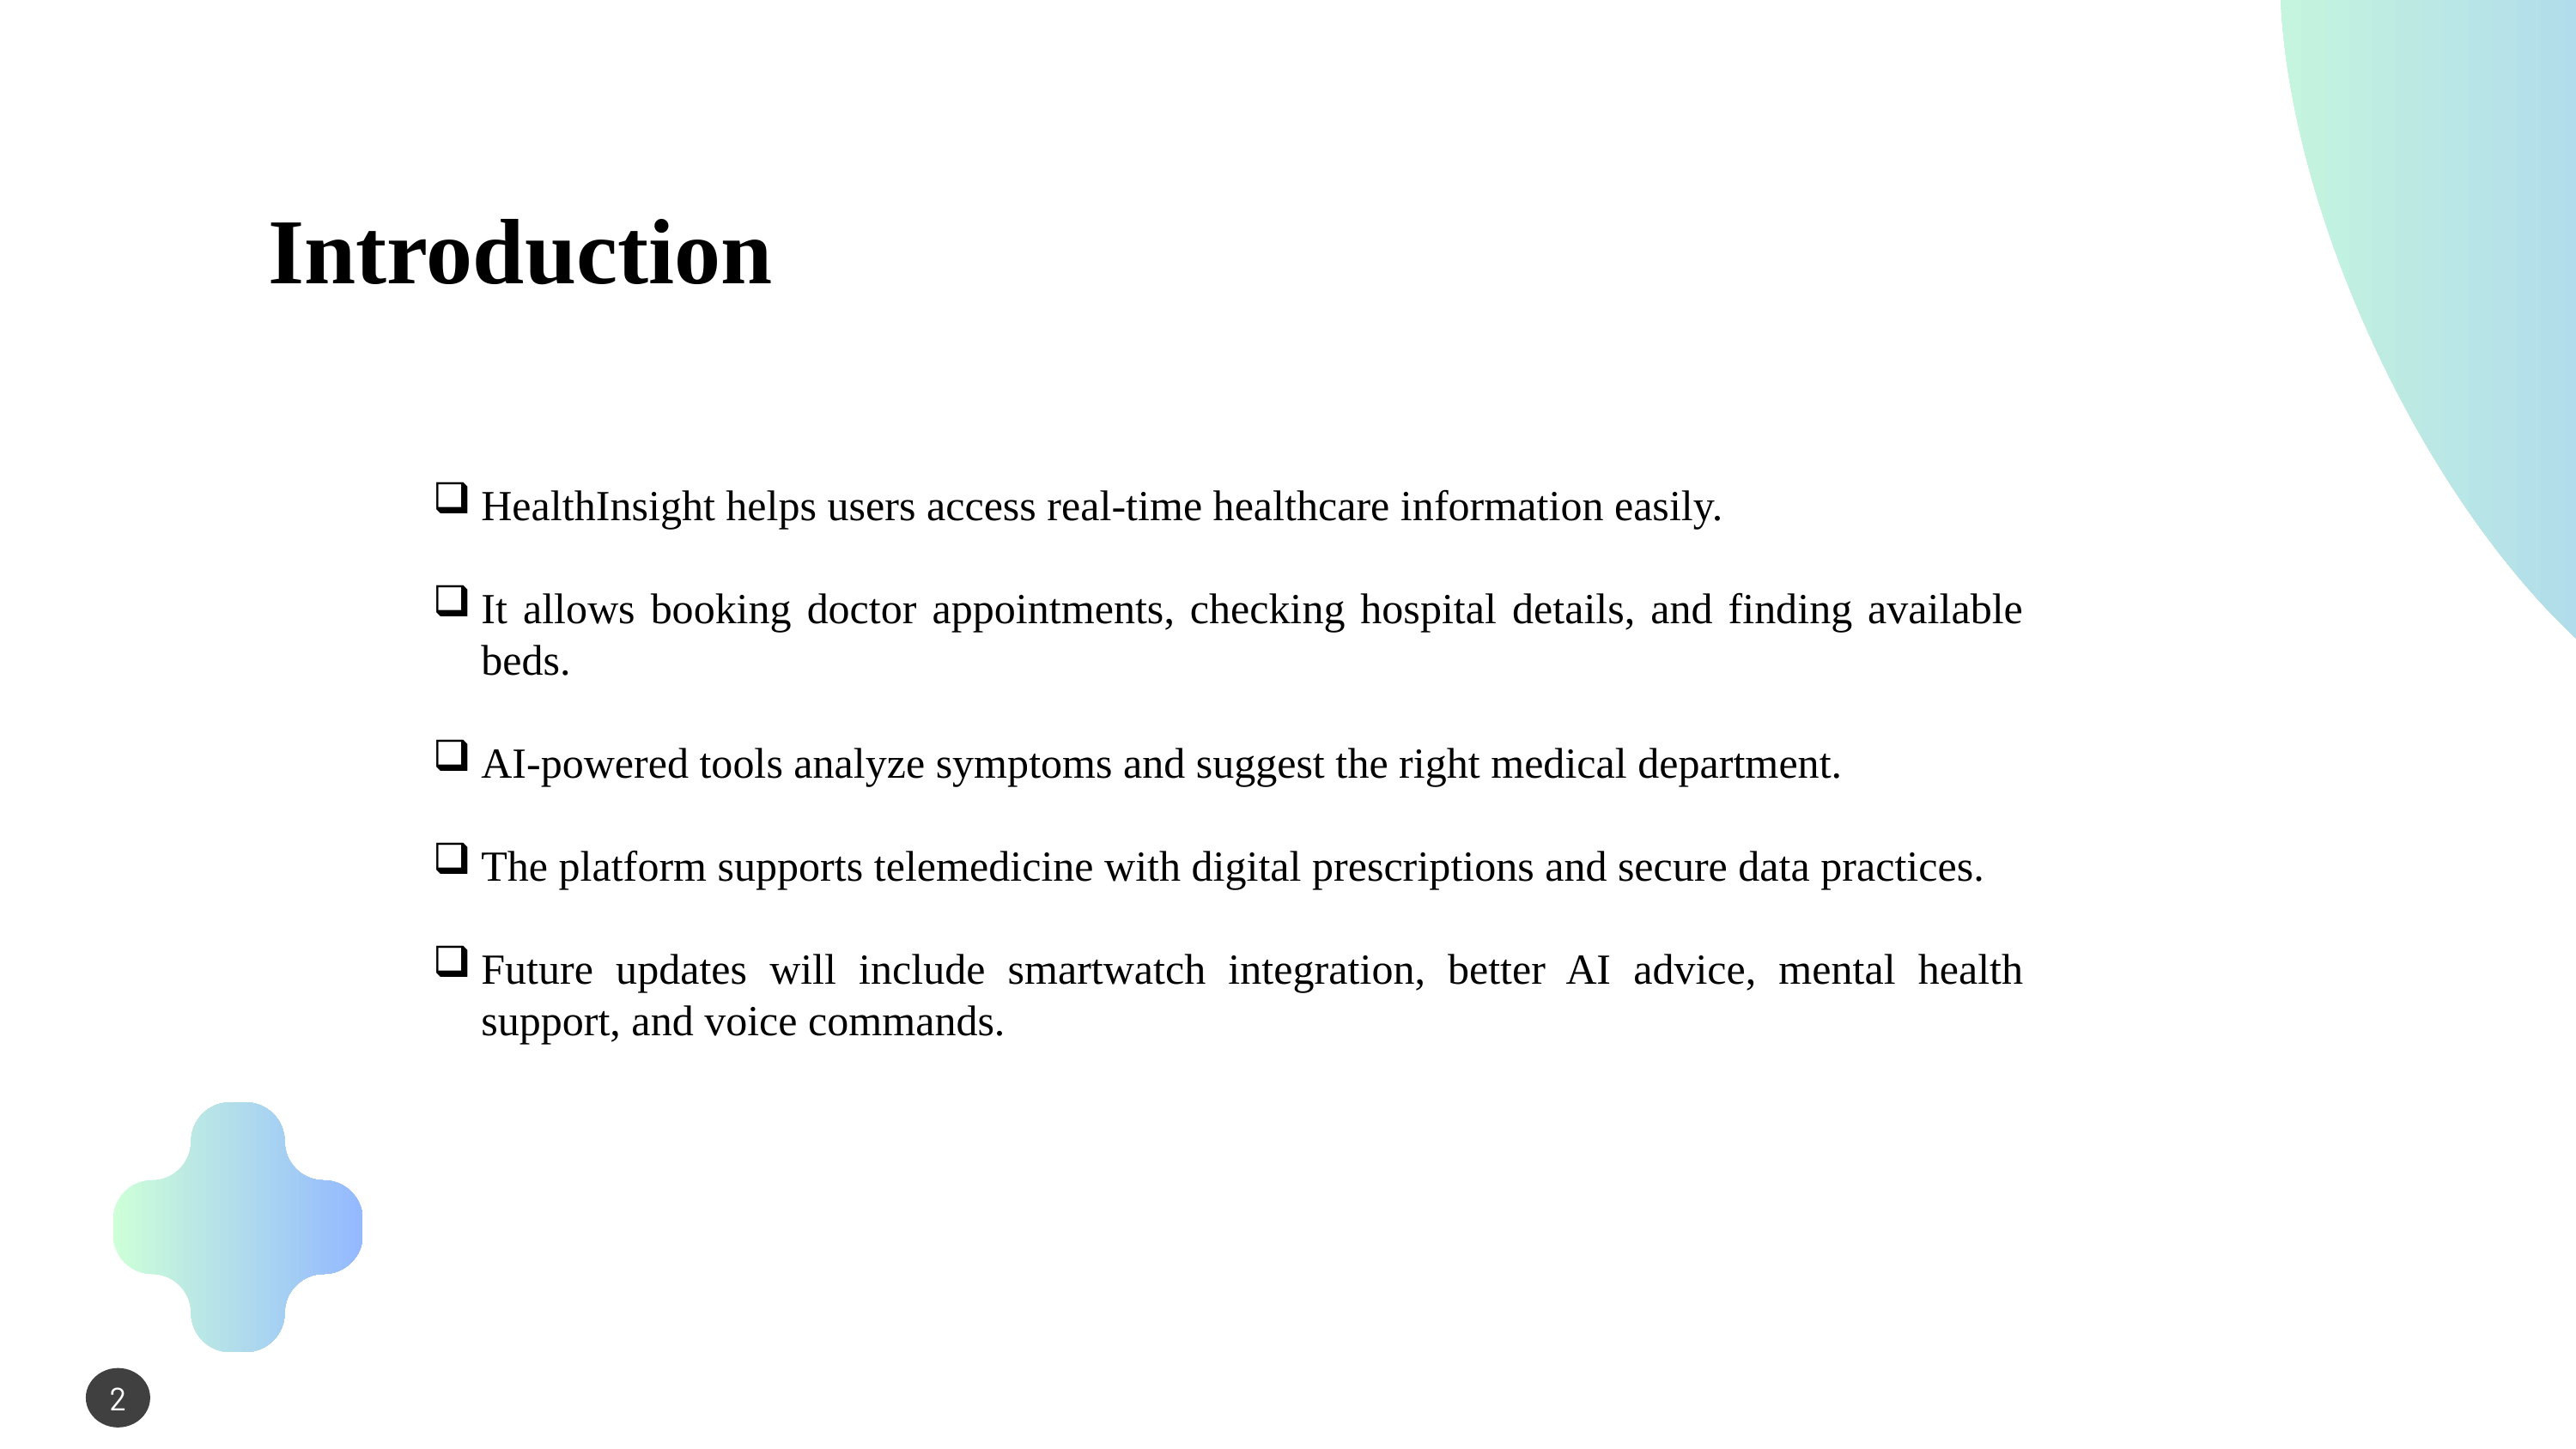

Introduction

HealthInsight helps users access real-time healthcare information easily.

It allows booking doctor appointments, checking hospital details, and finding available beds.

AI-powered tools analyze symptoms and suggest the right medical department.

The platform supports telemedicine with digital prescriptions and secure data practices.

Future updates will include smartwatch integration, better AI advice, mental health support, and voice commands.

2